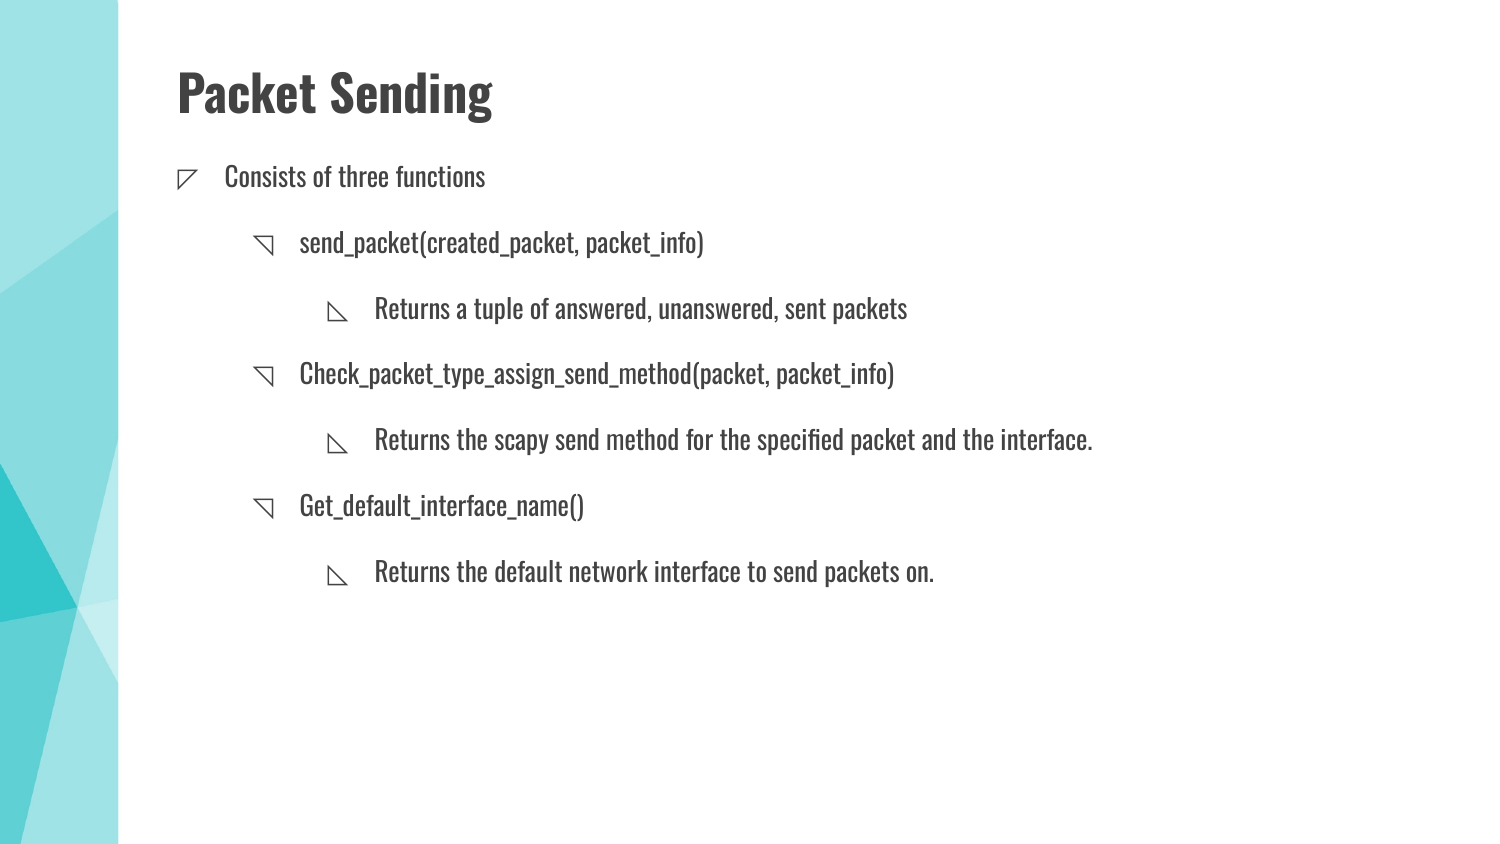

# Packet Sending
Consists of three functions
send_packet(created_packet, packet_info)
Returns a tuple of answered, unanswered, sent packets
Check_packet_type_assign_send_method(packet, packet_info)
Returns the scapy send method for the specified packet and the interface.
Get_default_interface_name()
Returns the default network interface to send packets on.